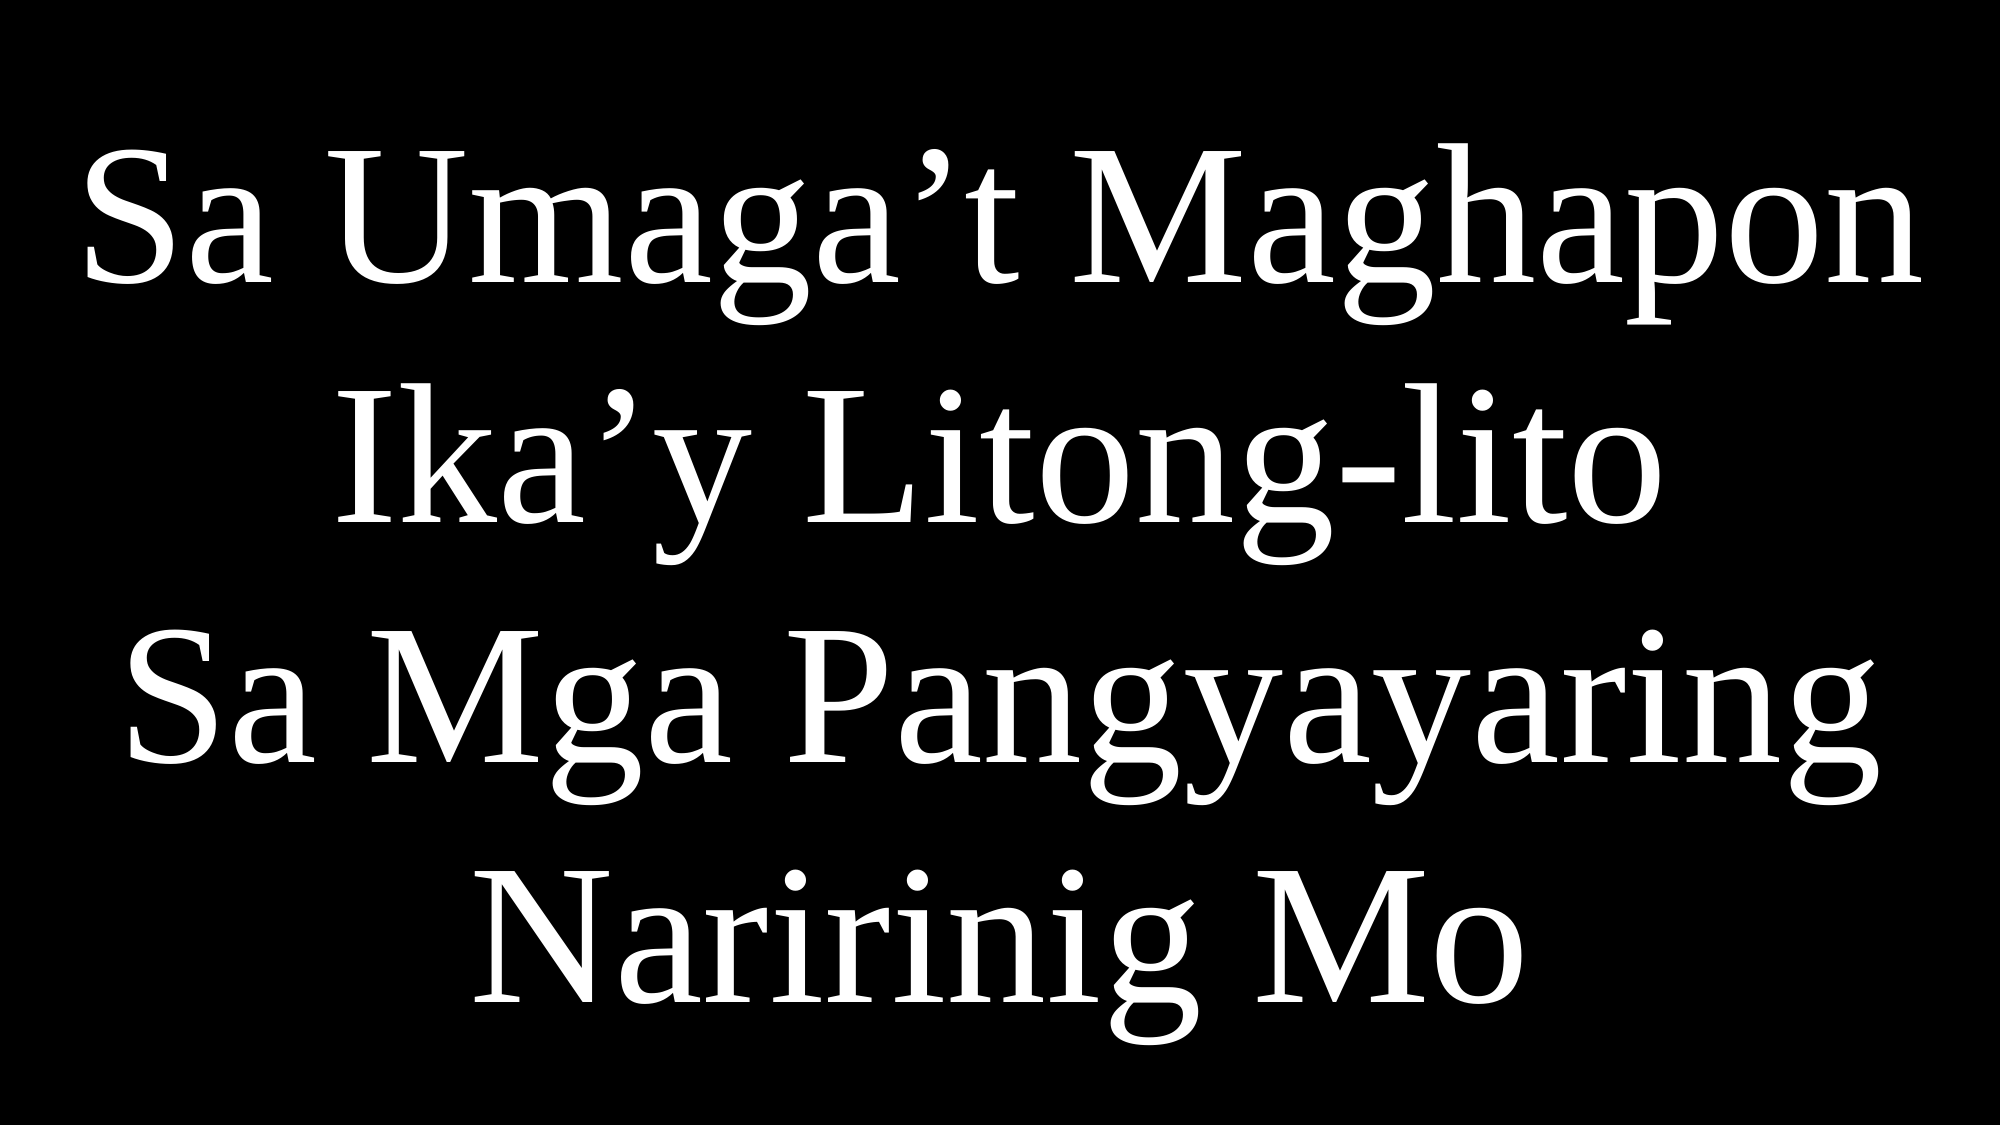

Sa Umaga’t Maghapon Ika’y Litong-lito
Sa Mga Pangyayaring Naririnig Mo